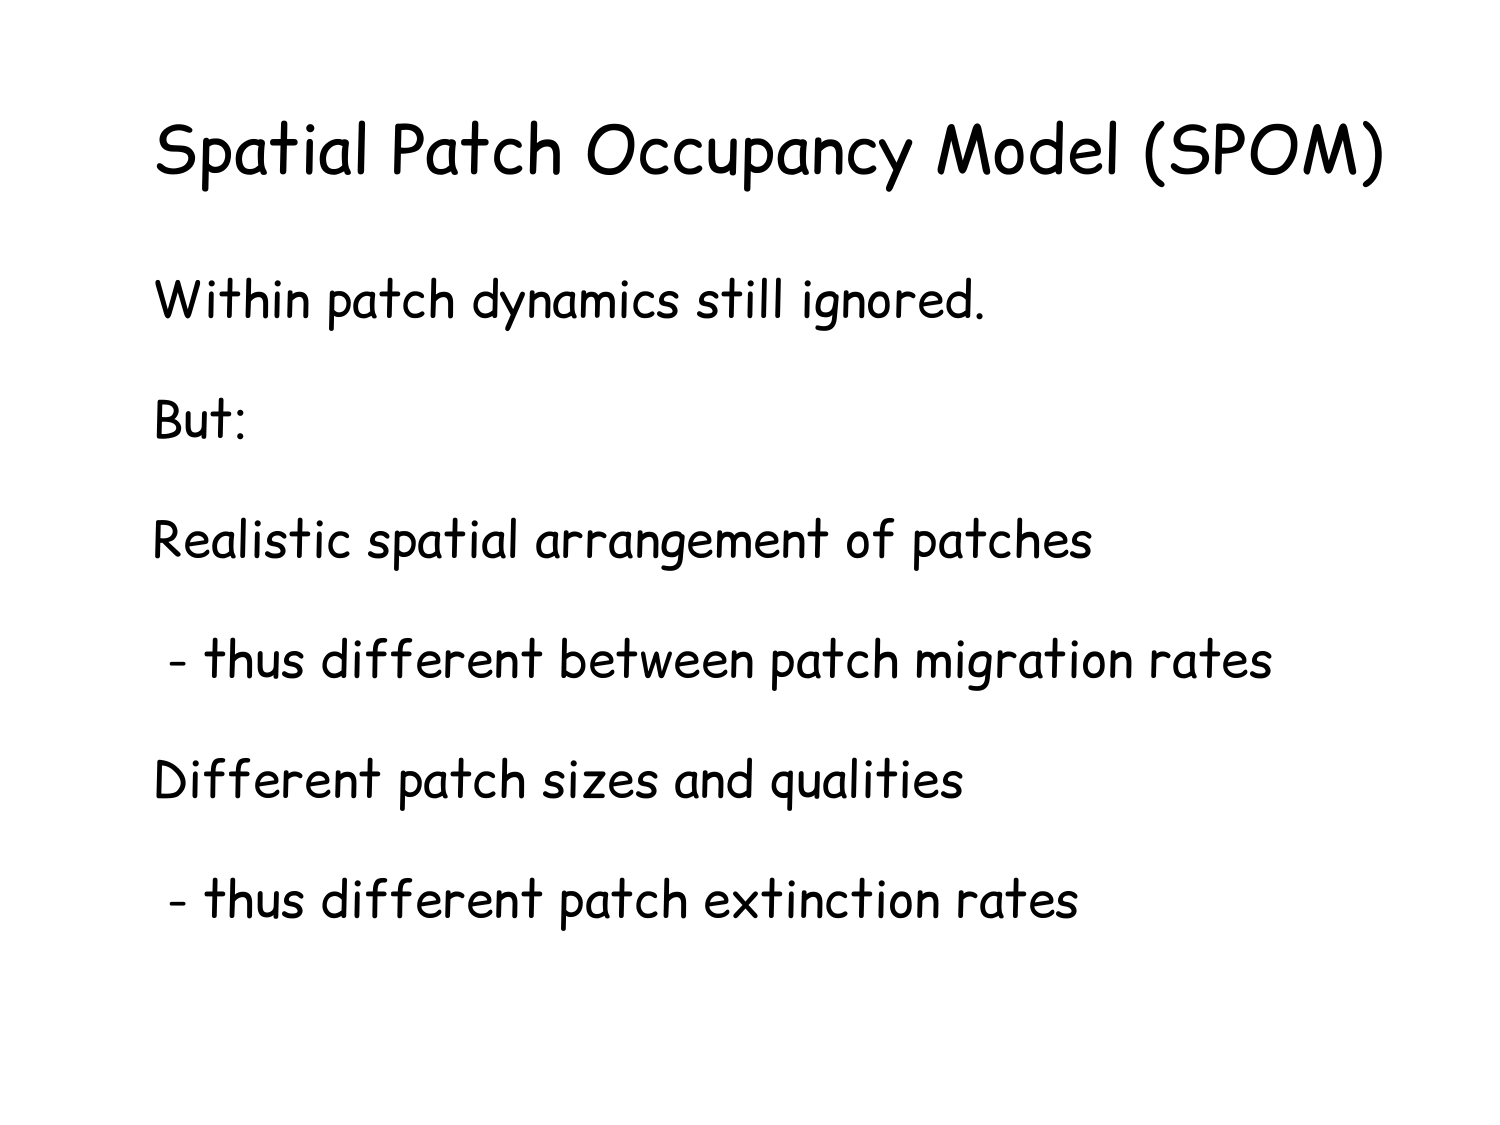

Spatial Patch Occupancy Model (SPOM)

Within patch dynamics still ignored.

But:

Realistic spatial arrangement of patches

 - thus different between patch migration rates

Different patch sizes and qualities

 - thus different patch extinction rates